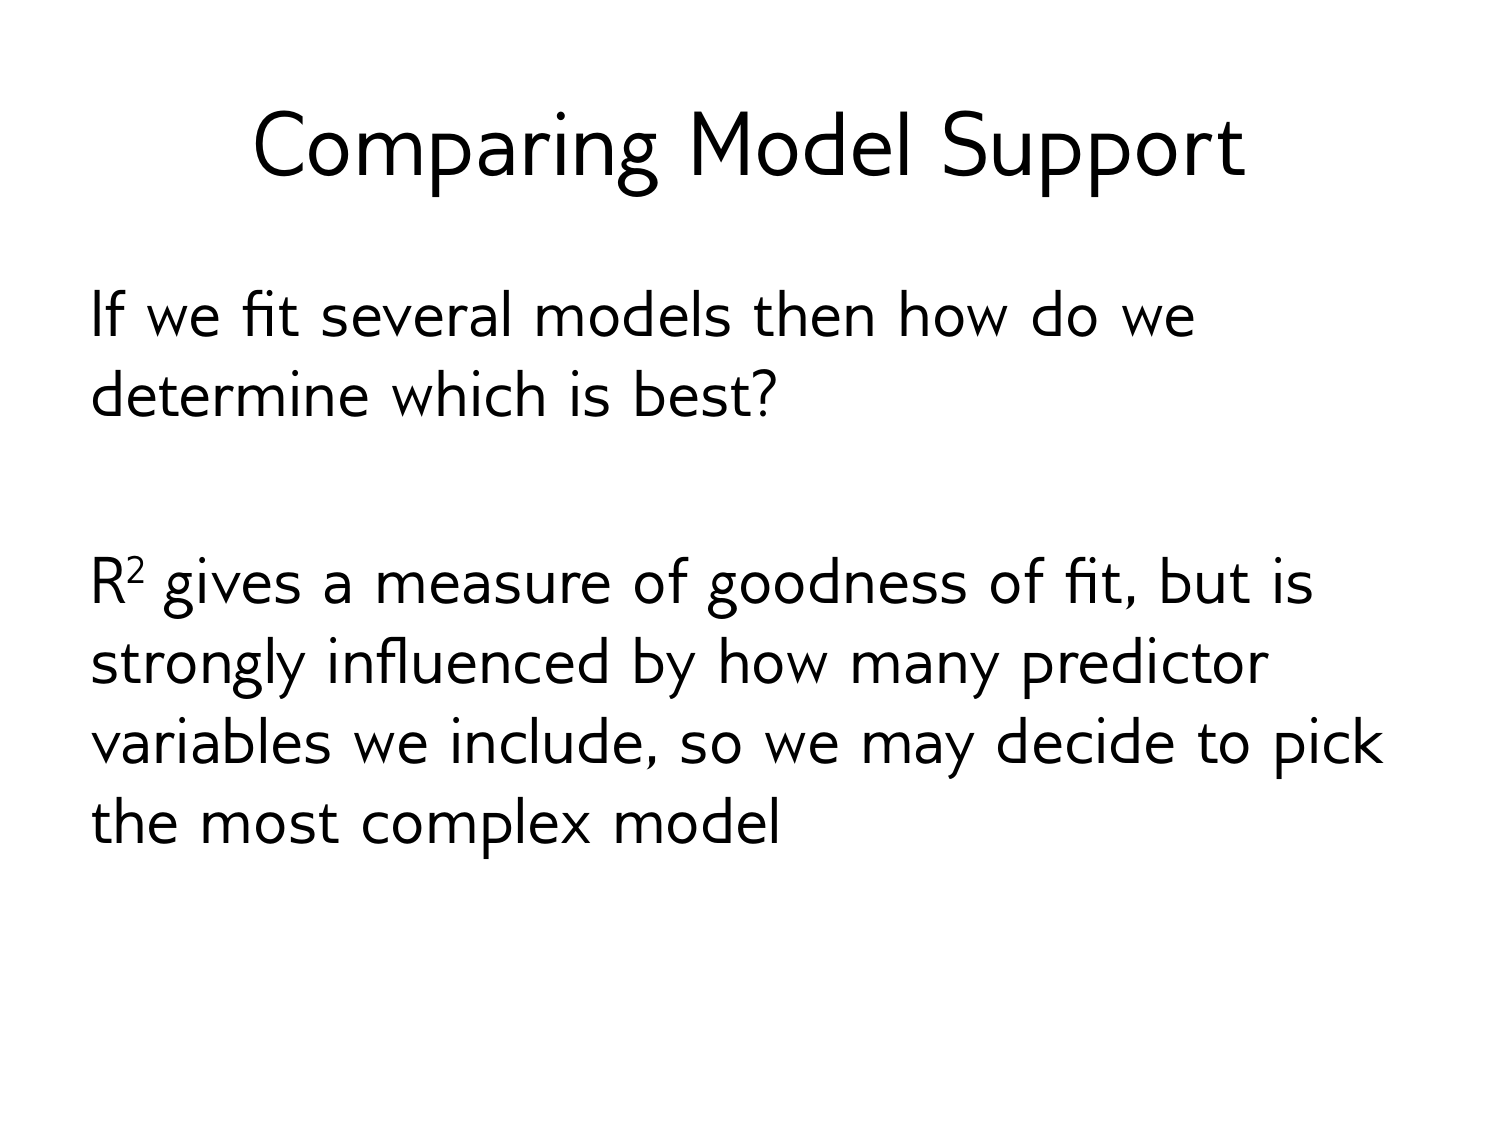

# Comparing Model Support
If we fit several models then how do we determine which is best?

R2 gives a measure of goodness of fit, but is strongly influenced by how many predictor variables we include, so we may decide to pick the most complex model